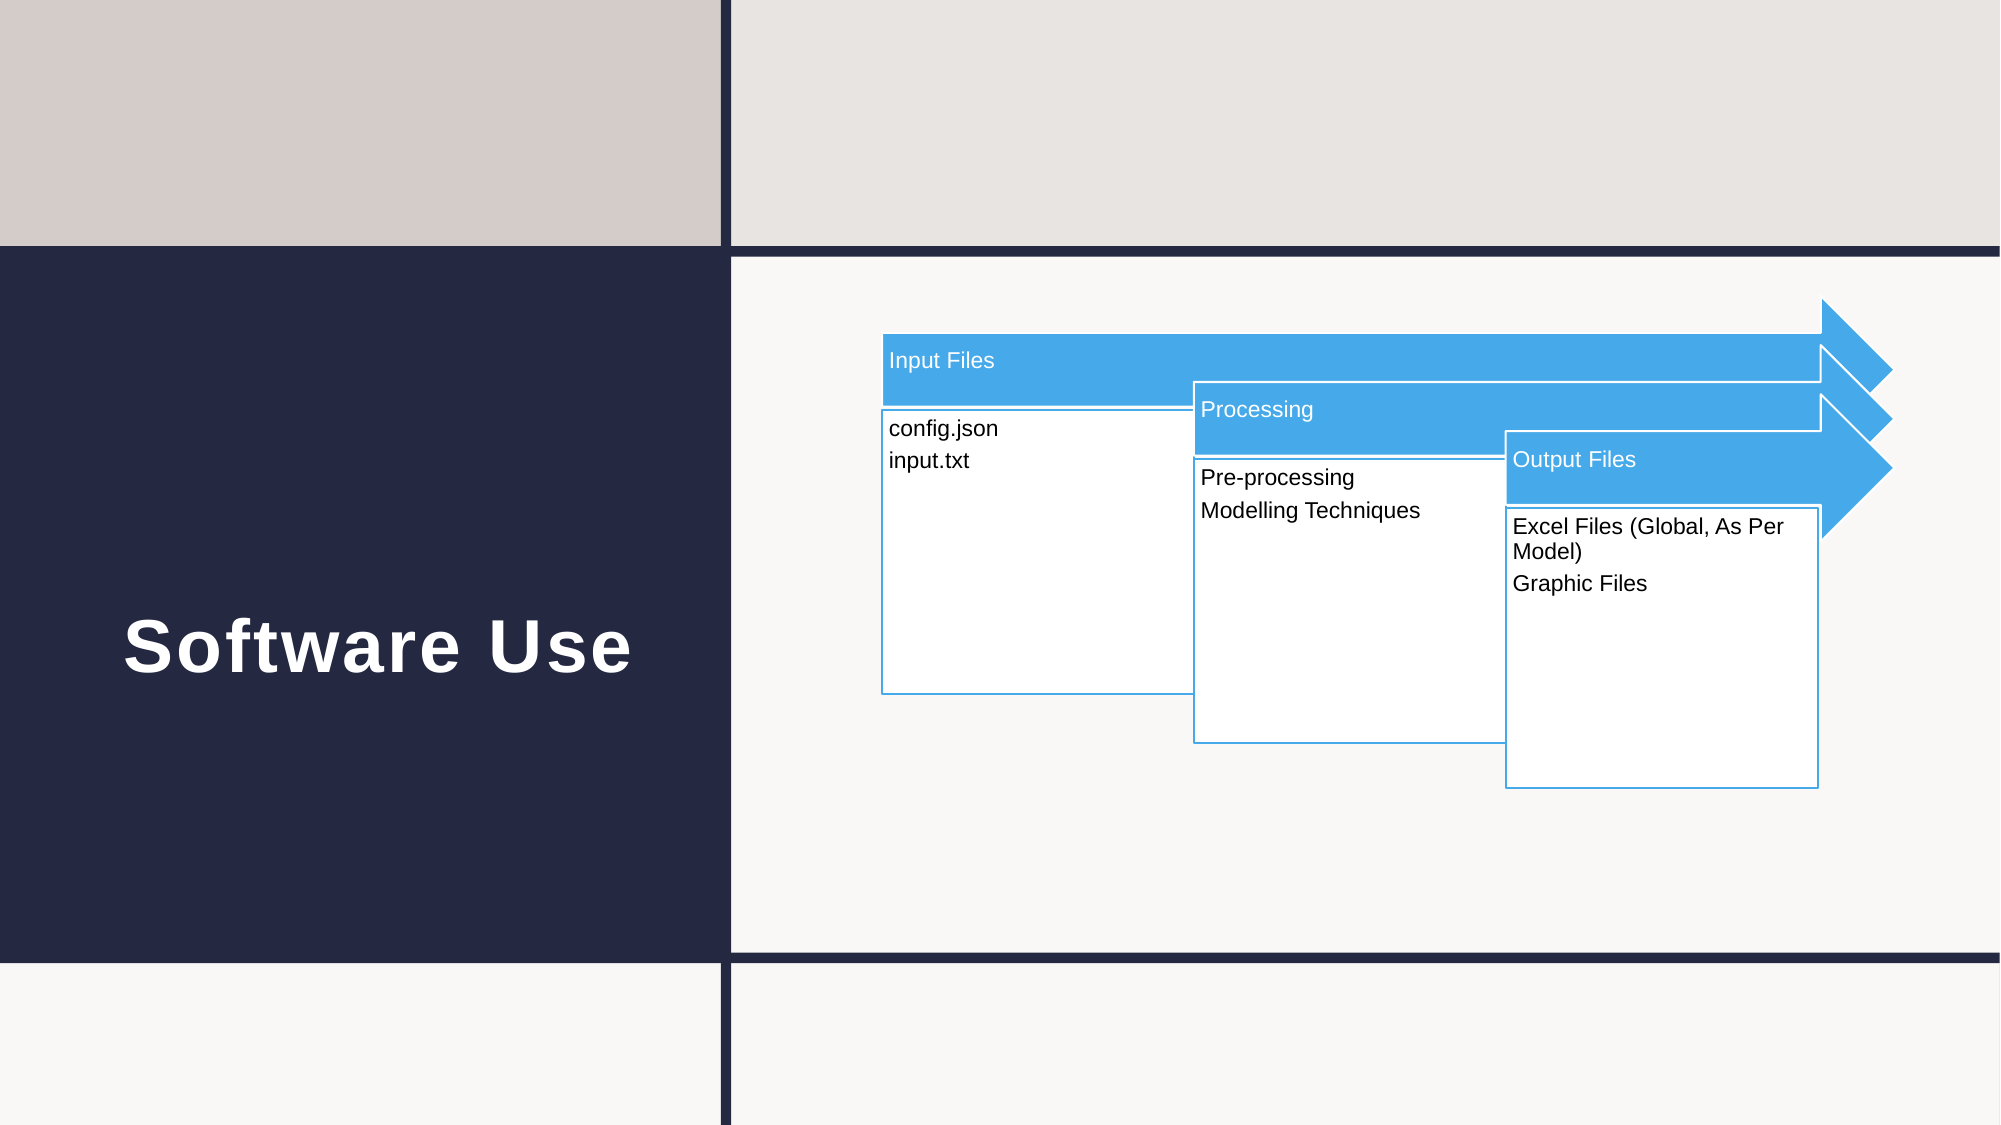

Input Files
config.json
input.txt
Processing
Pre-processing
Modelling Techniques
Output Files
Excel Files (Global, As Per Model)
Graphic Files

# Software Use